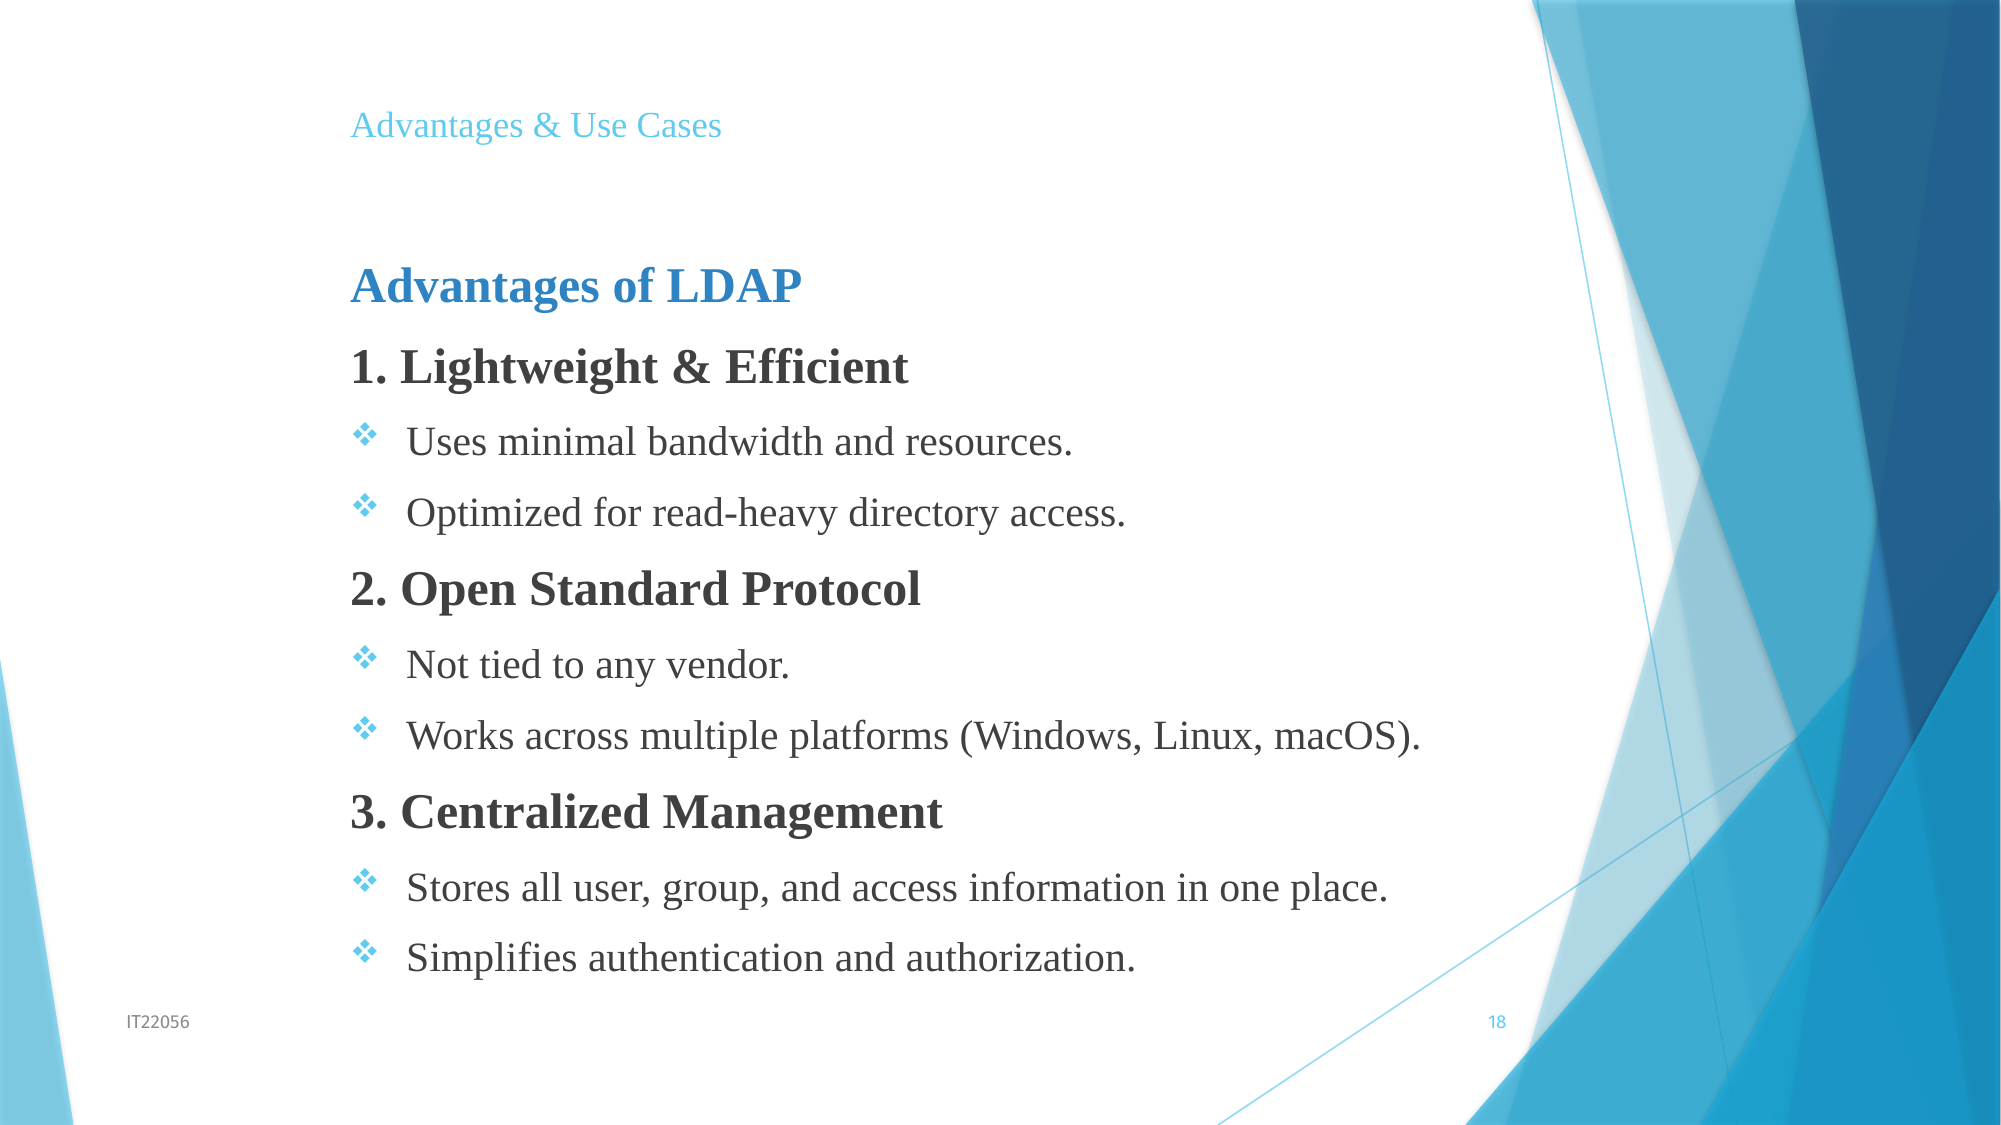

# Advantages & Use Cases
Advantages of LDAP
1. Lightweight & Efficient
Uses minimal bandwidth and resources.
Optimized for read-heavy directory access.
2. Open Standard Protocol
Not tied to any vendor.
Works across multiple platforms (Windows, Linux, macOS).
3. Centralized Management
Stores all user, group, and access information in one place.
Simplifies authentication and authorization.
IT22056
18